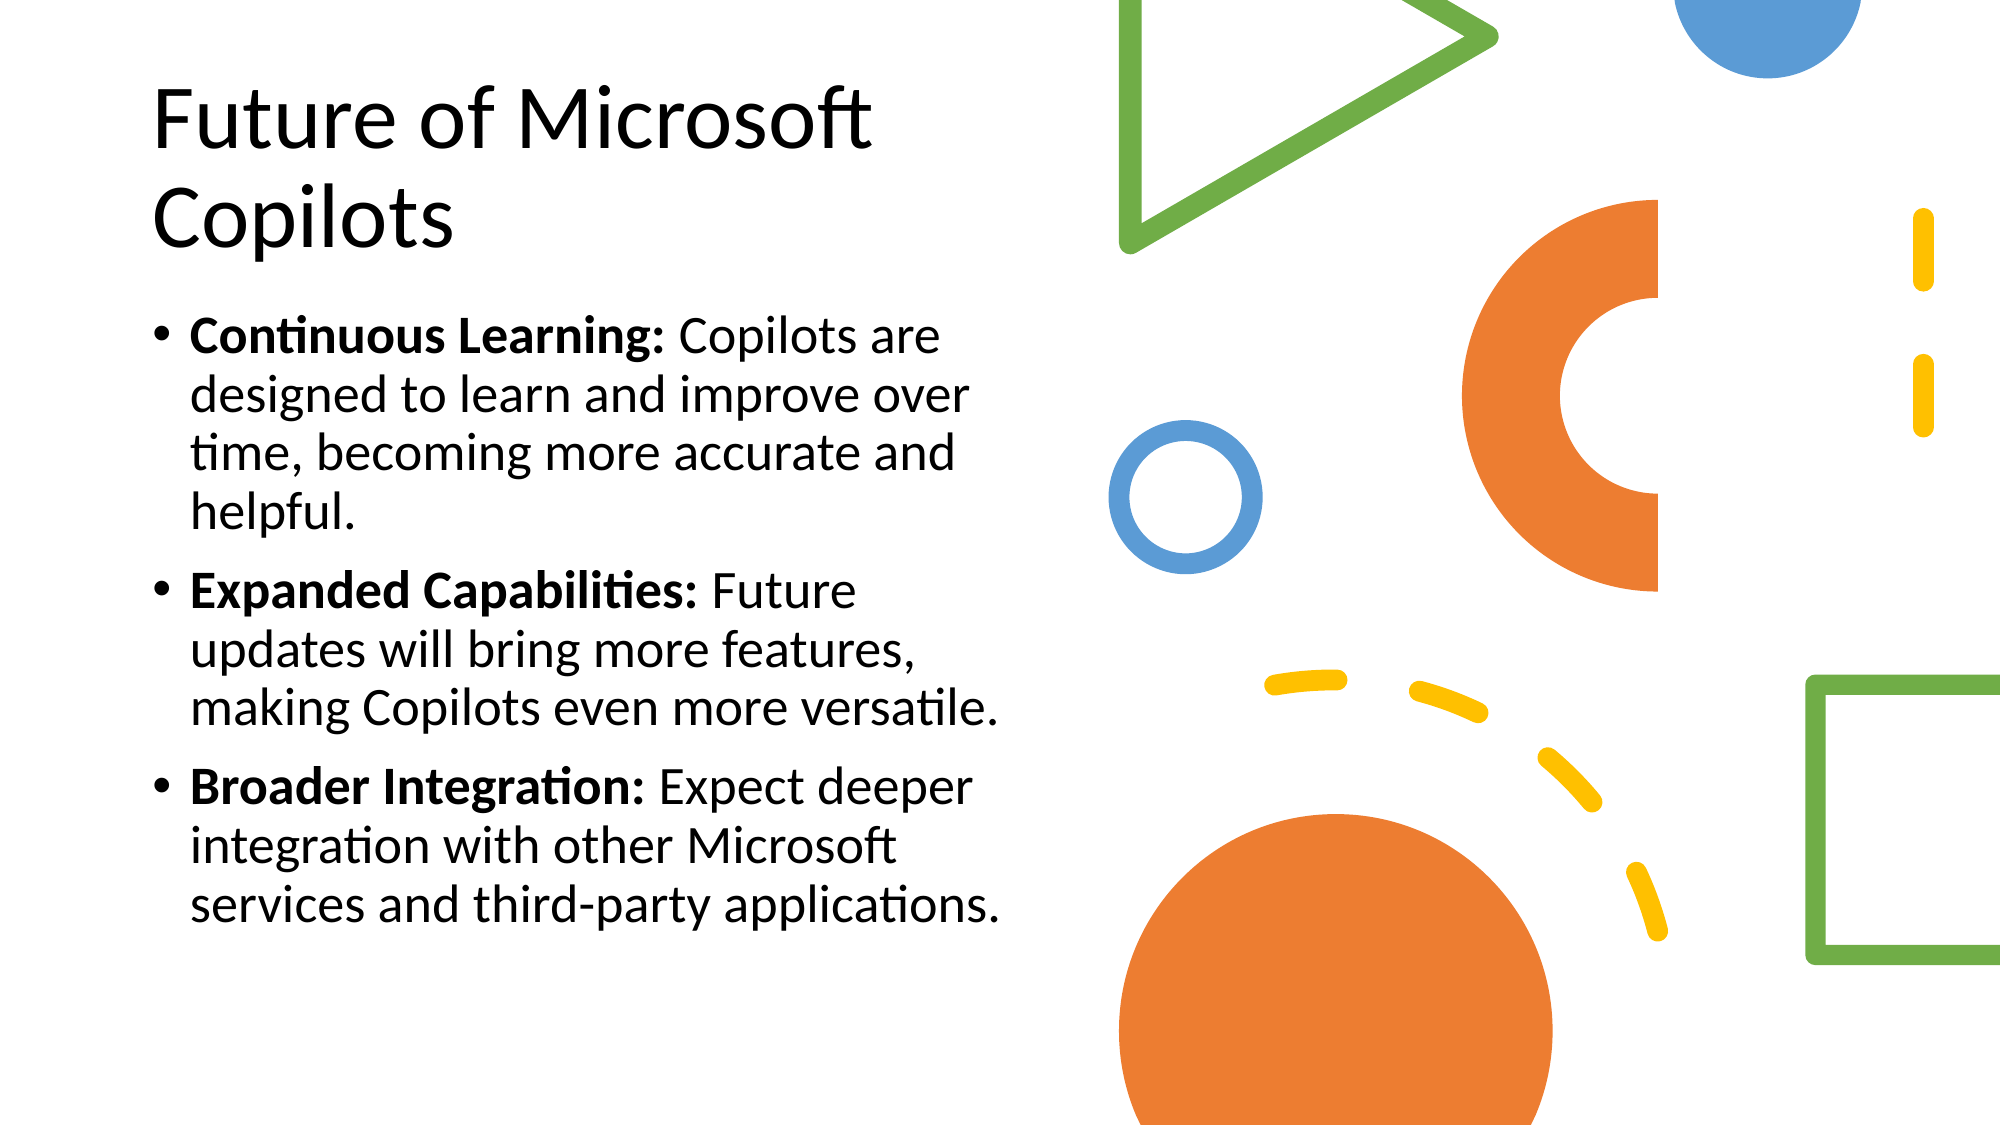

# Future of Microsoft Copilots

Continuous Learning: Copilots are designed to learn and improve over time, becoming more accurate and helpful.
Expanded Capabilities: Future updates will bring more features, making Copilots even more versatile.
Broader Integration: Expect deeper integration with other Microsoft services and third-party applications.